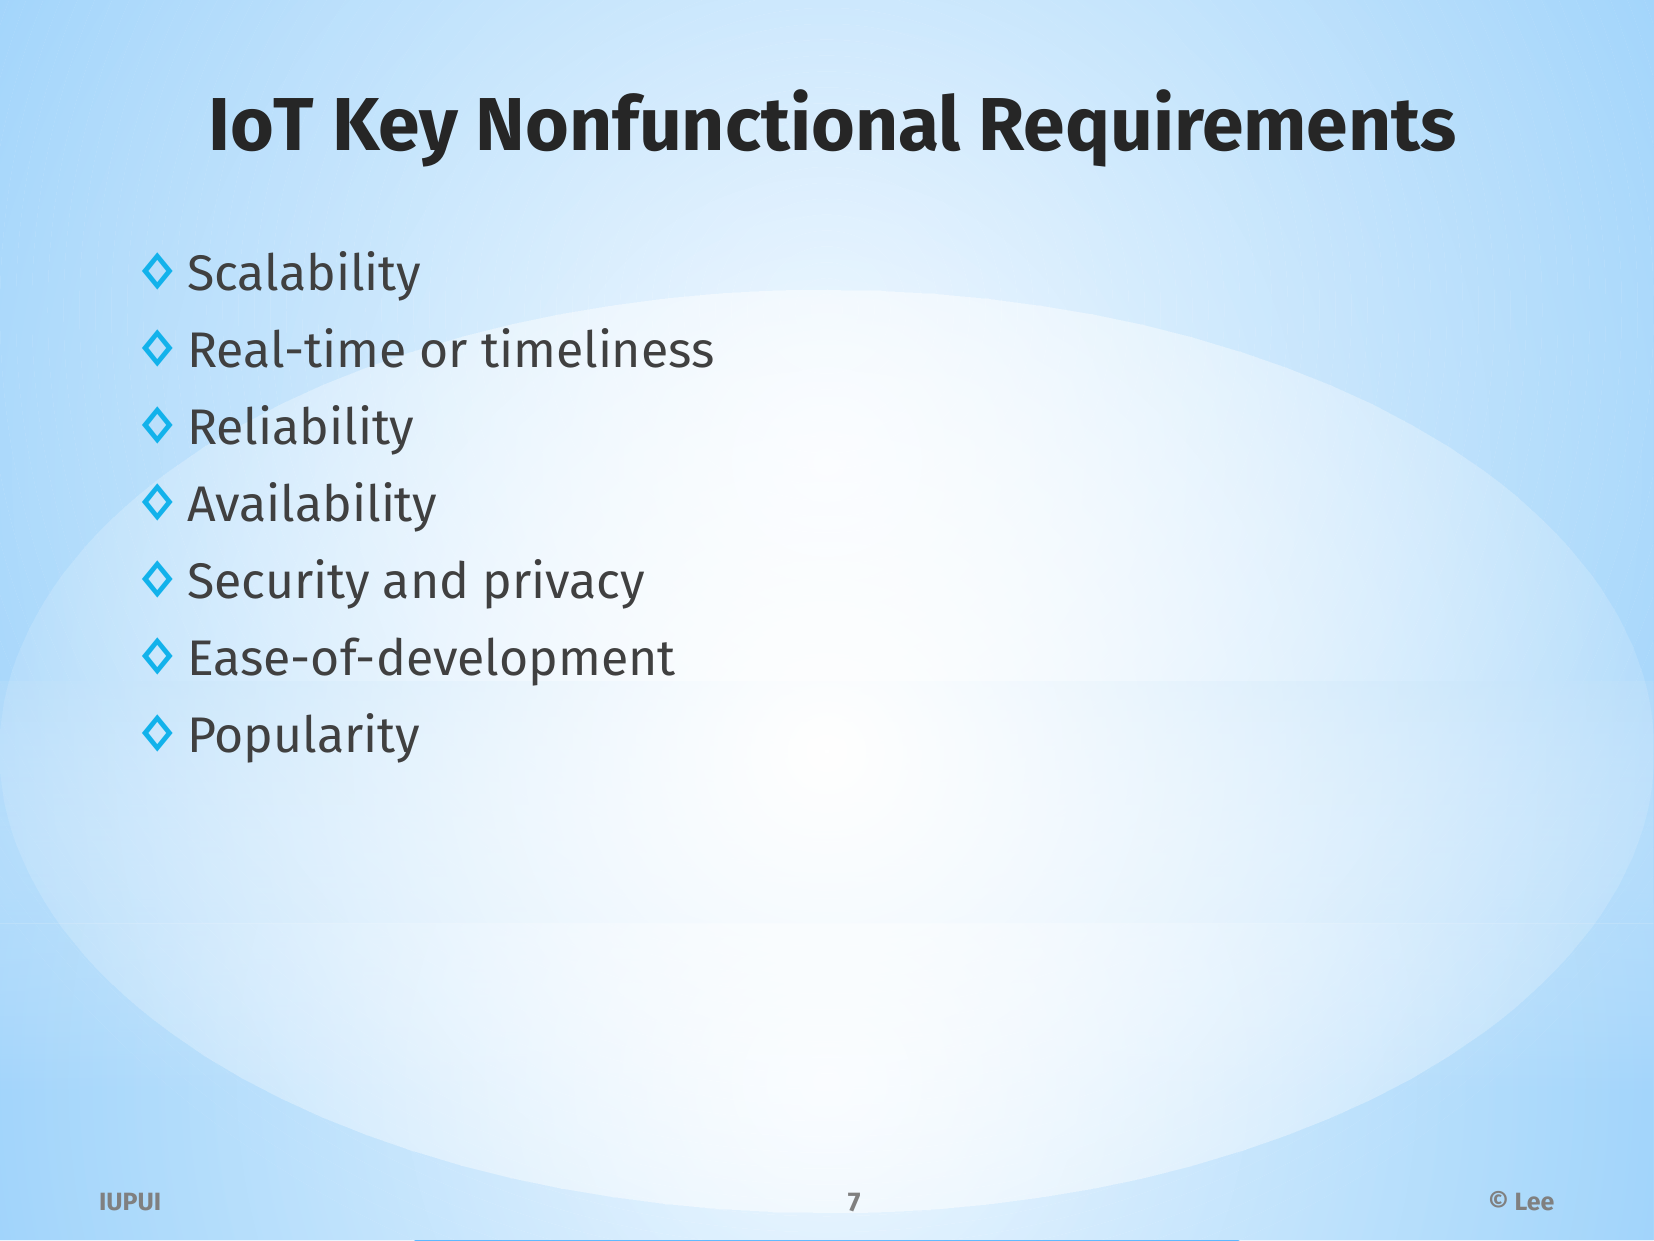

# IoT Key Nonfunctional Requirements
Scalability
Real-time or timeliness
Reliability
Availability
Security and privacy
Ease-of-development
Popularity
IUPUI
7
© Lee